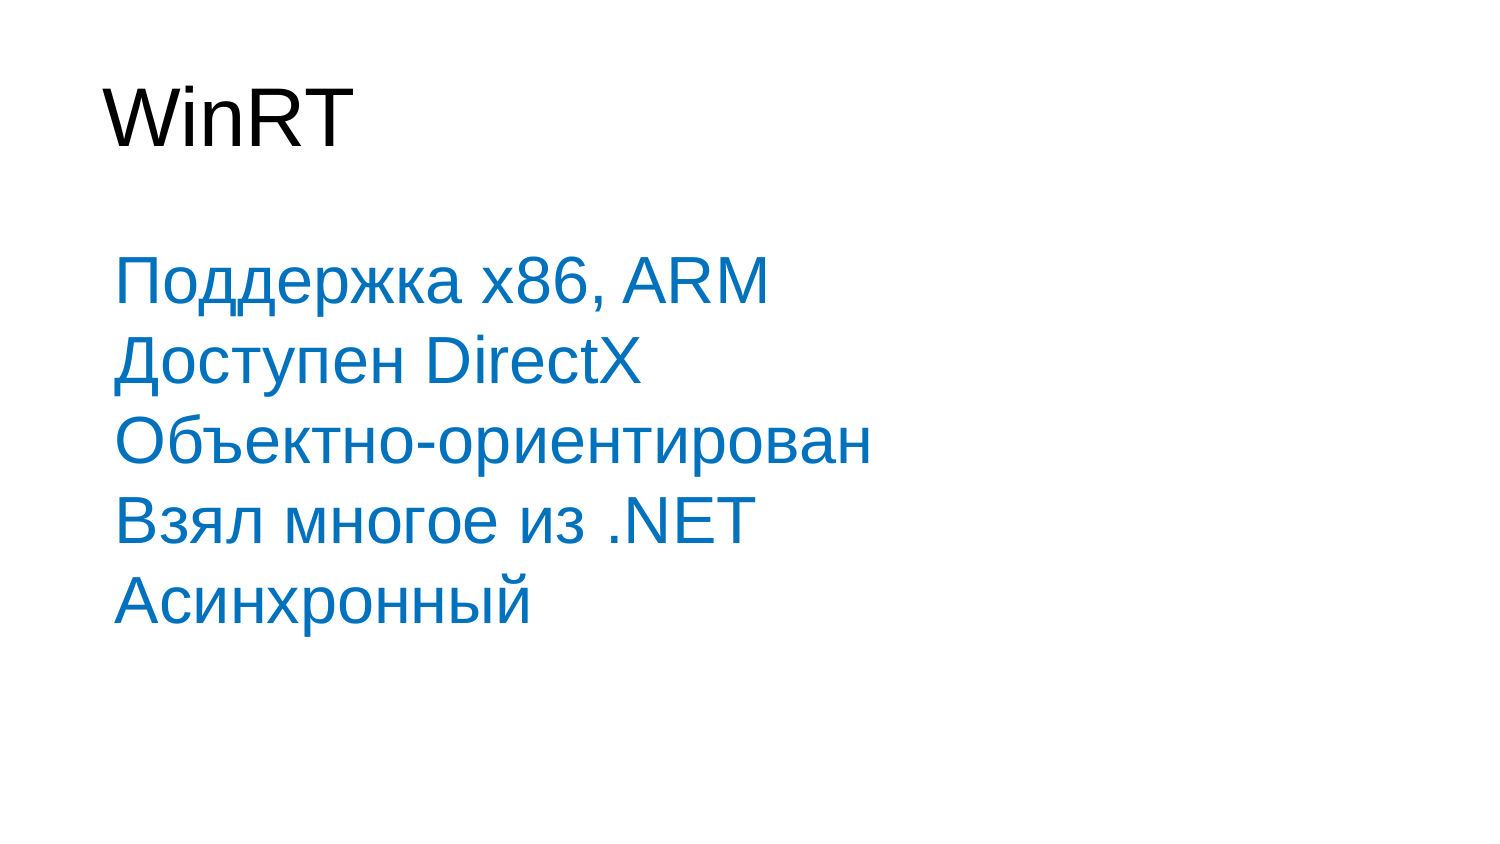

# WinRT
Поддержка x86, ARM
Доступен DirectX
Объектно-ориентирован
Взял многое из .NET
Асинхронный